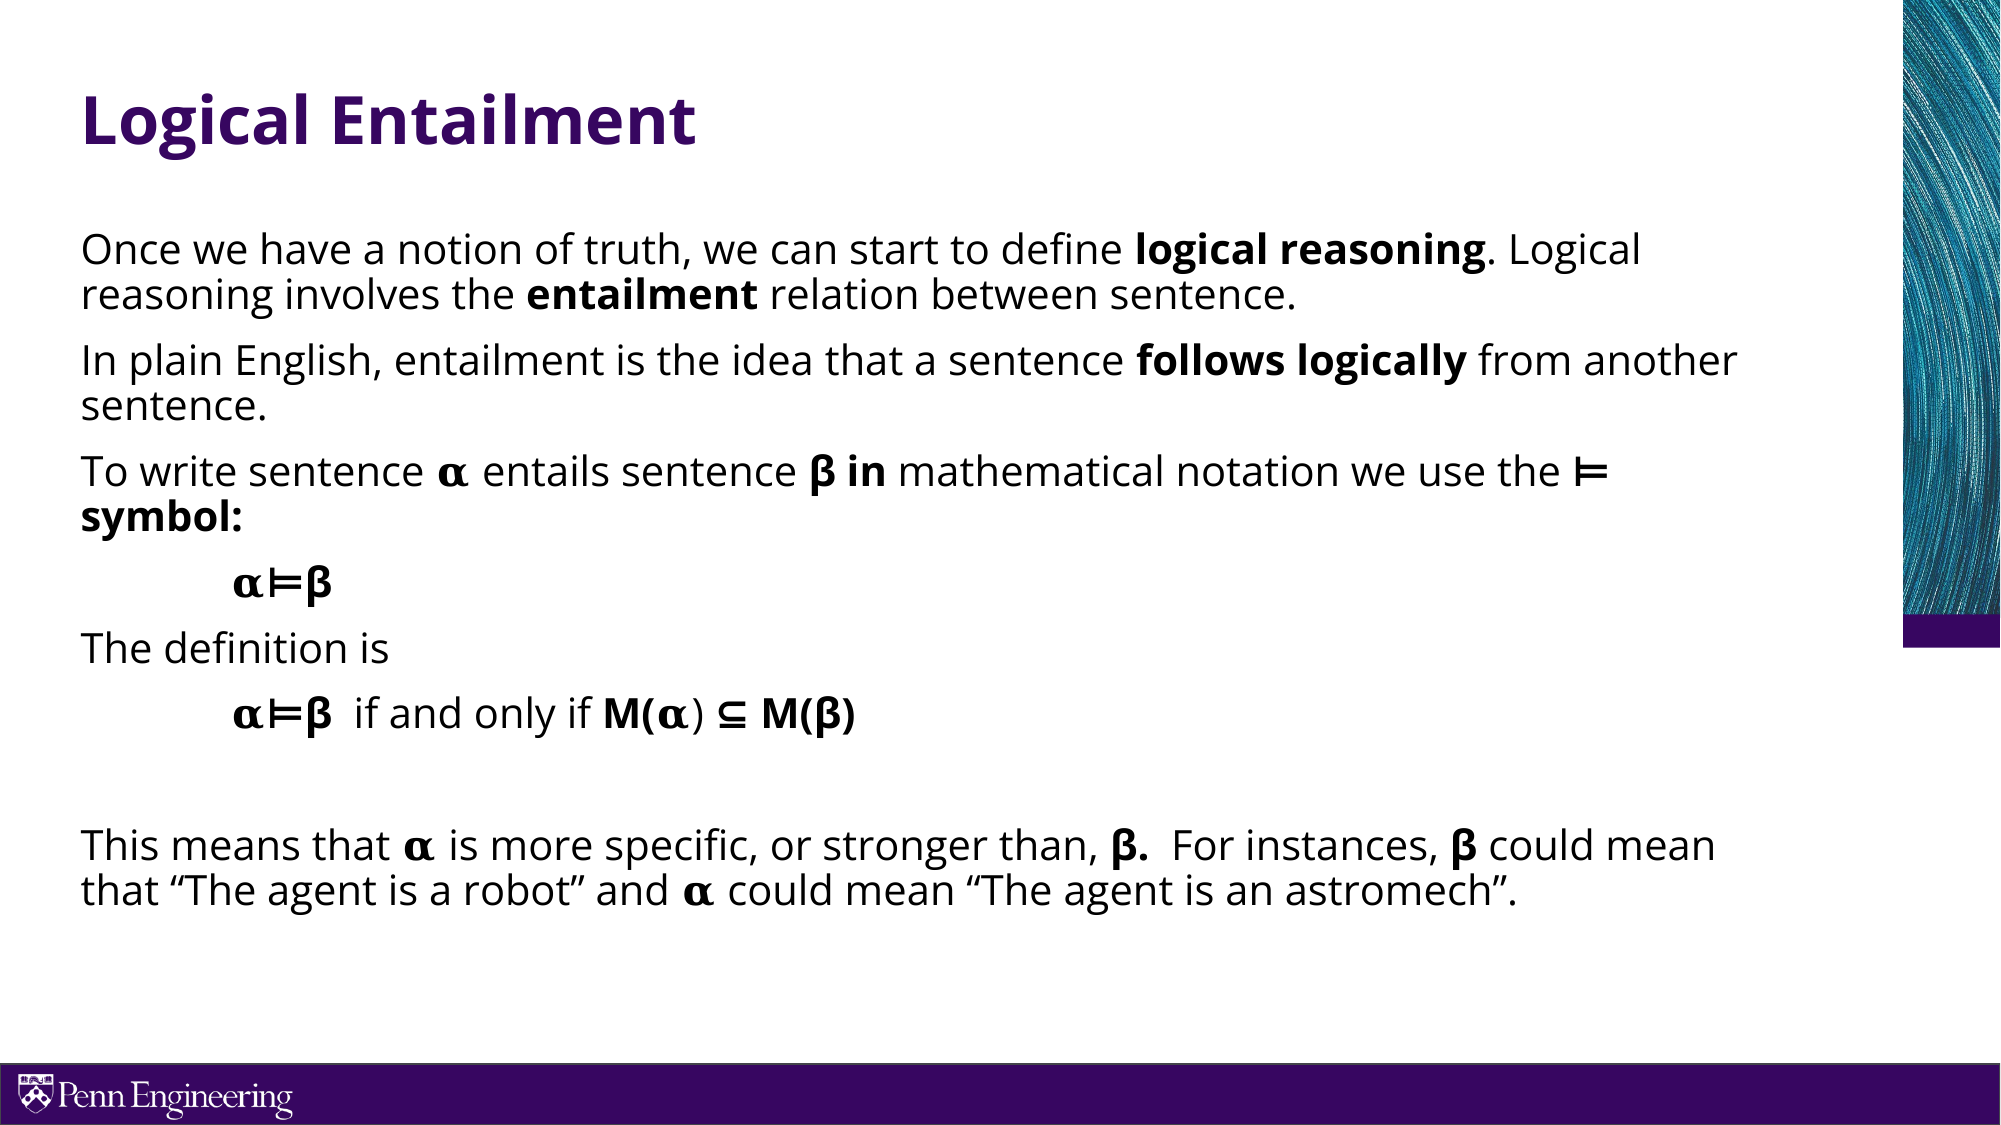

# Logical Entailment
Once we have a notion of truth, we can start to define logical reasoning. Logical reasoning involves the entailment relation between sentence.
In plain English, entailment is the idea that a sentence follows logically from another sentence.
To write sentence 𝛂 entails sentence β in mathematical notation we use the ⊨ symbol:
	𝛂⊨β
The definition is
	𝛂⊨β  if and only if M(𝛂) ⊆ M(β)

This means that 𝛂 is more specific, or stronger than, β.  For instances, β could mean that “The agent is a robot” and 𝛂 could mean “The agent is an astromech”.